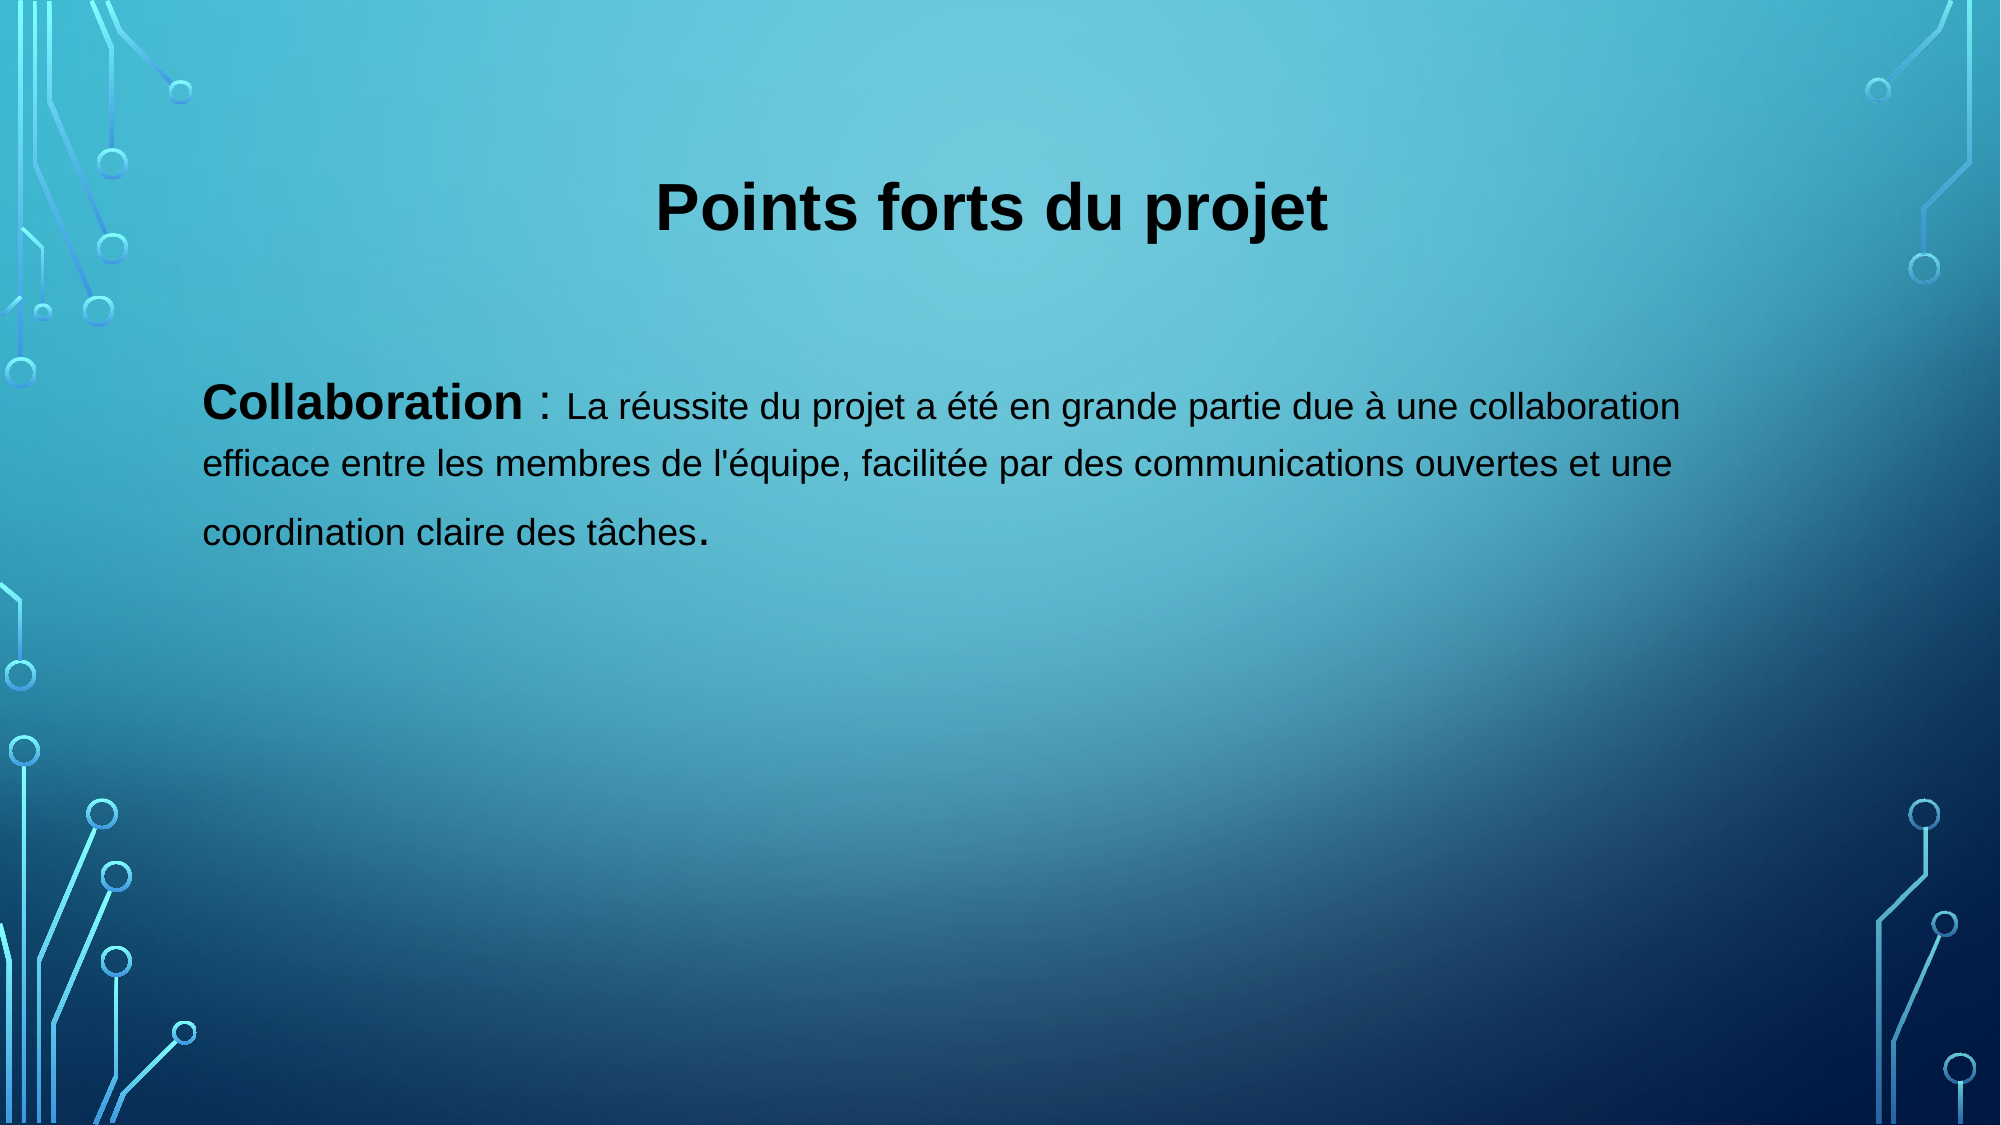

Points forts du projet

Collaboration : La réussite du projet a été en grande partie due à une collaboration efficace entre les membres de l'équipe, facilitée par des communications ouvertes et une coordination claire des tâches.